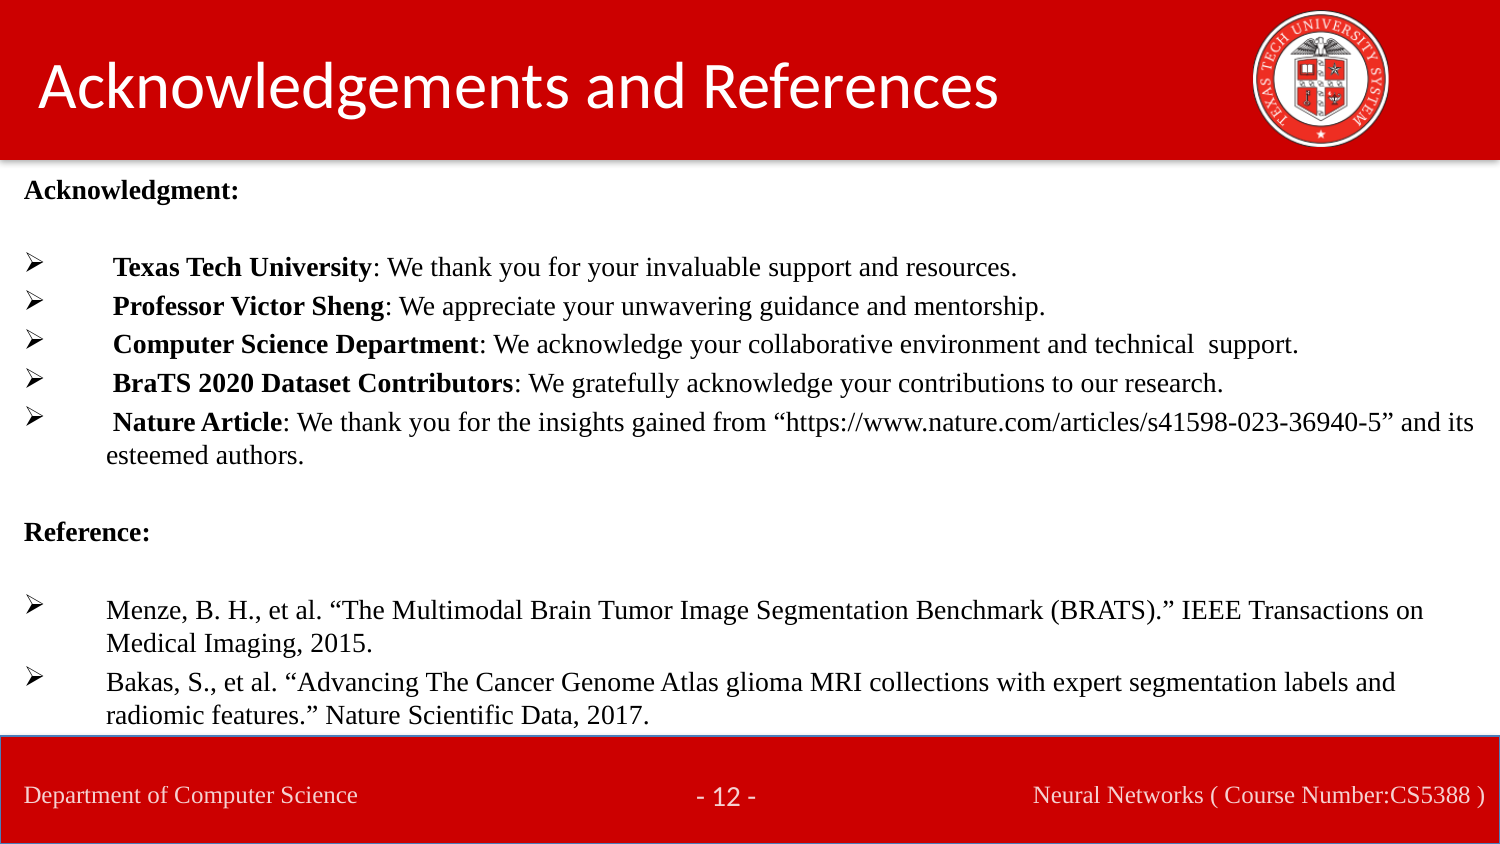

Acknowledgements and References
Acknowledgment:

 Texas Tech University: We thank you for your invaluable support and resources.
 Professor Victor Sheng: We appreciate your unwavering guidance and mentorship.
 Computer Science Department: We acknowledge your collaborative environment and technical  support.
 BraTS 2020 Dataset Contributors: We gratefully acknowledge your contributions to our research.
 Nature Article: We thank you for the insights gained from “https://www.nature.com/articles/s41598-023-36940-5” and its esteemed authors.

Reference:

Menze, B. H., et al. “The Multimodal Brain Tumor Image Segmentation Benchmark (BRATS).” IEEE Transactions on Medical Imaging, 2015.
Bakas, S., et al. “Advancing The Cancer Genome Atlas glioma MRI collections with expert segmentation labels and radiomic features.” Nature Scientific Data, 2017.

- 12 -
Neural Networks ( Course Number:CS5388 )
Department of Computer Science